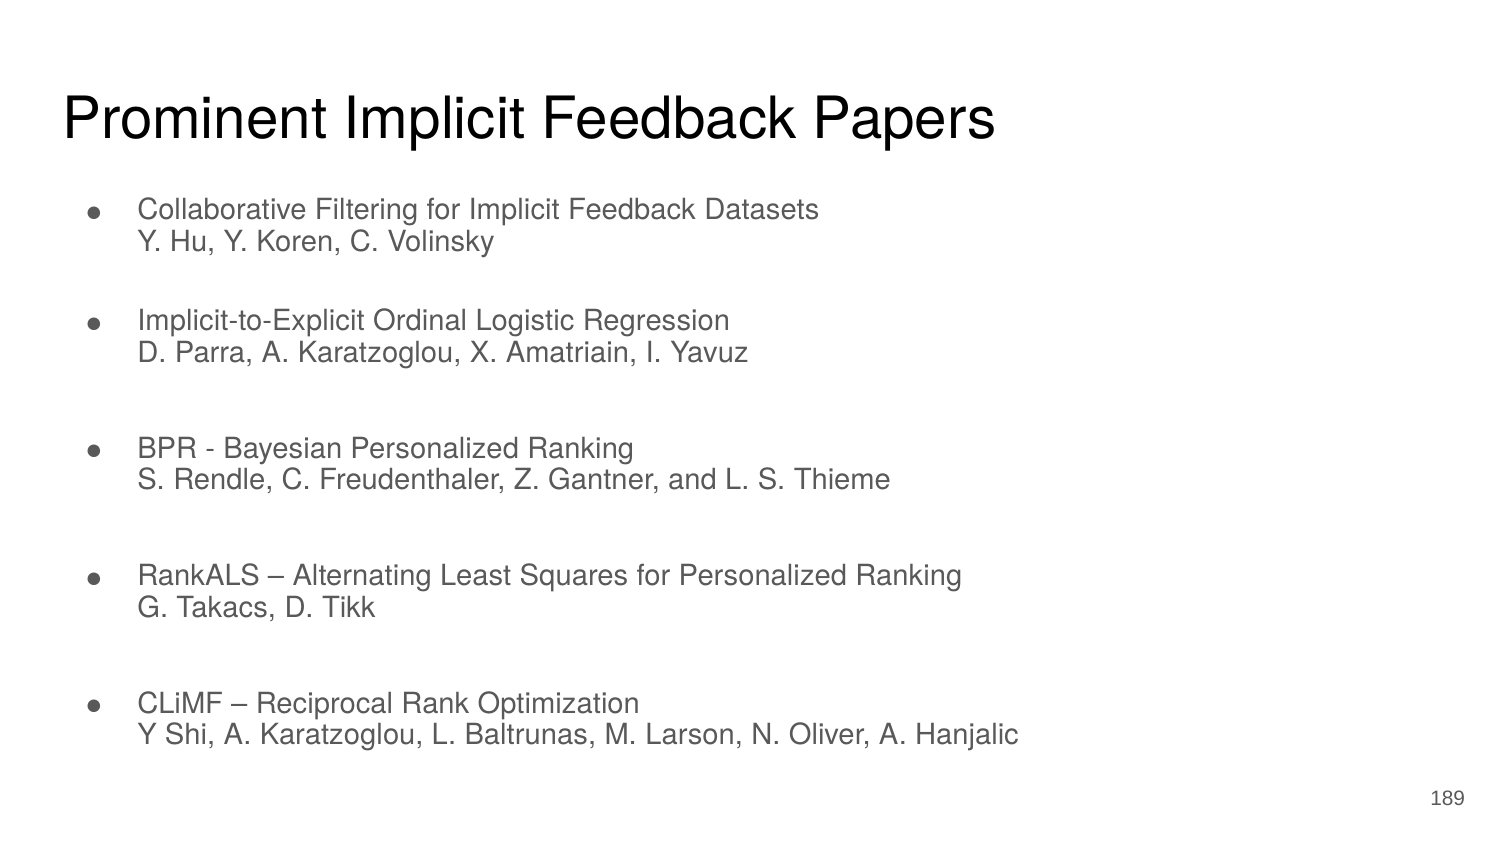

# Prominent Implicit Feedback Papers
Collaborative Filtering for Implicit Feedback Datasets
Y. Hu, Y. Koren, C. Volinsky

Implicit-to-Explicit Ordinal Logistic Regression
D. Parra, A. Karatzoglou, X. Amatriain, I. Yavuz

BPR - Bayesian Personalized Ranking
S. Rendle, C. Freudenthaler, Z. Gantner, and L. S. Thieme

RankALS – Alternating Least Squares for Personalized Ranking
G. Takacs, D. Tikk

CLiMF – Reciprocal Rank Optimization
Y Shi, A. Karatzoglou, L. Baltrunas, M. Larson, N. Oliver, A. Hanjalic

189